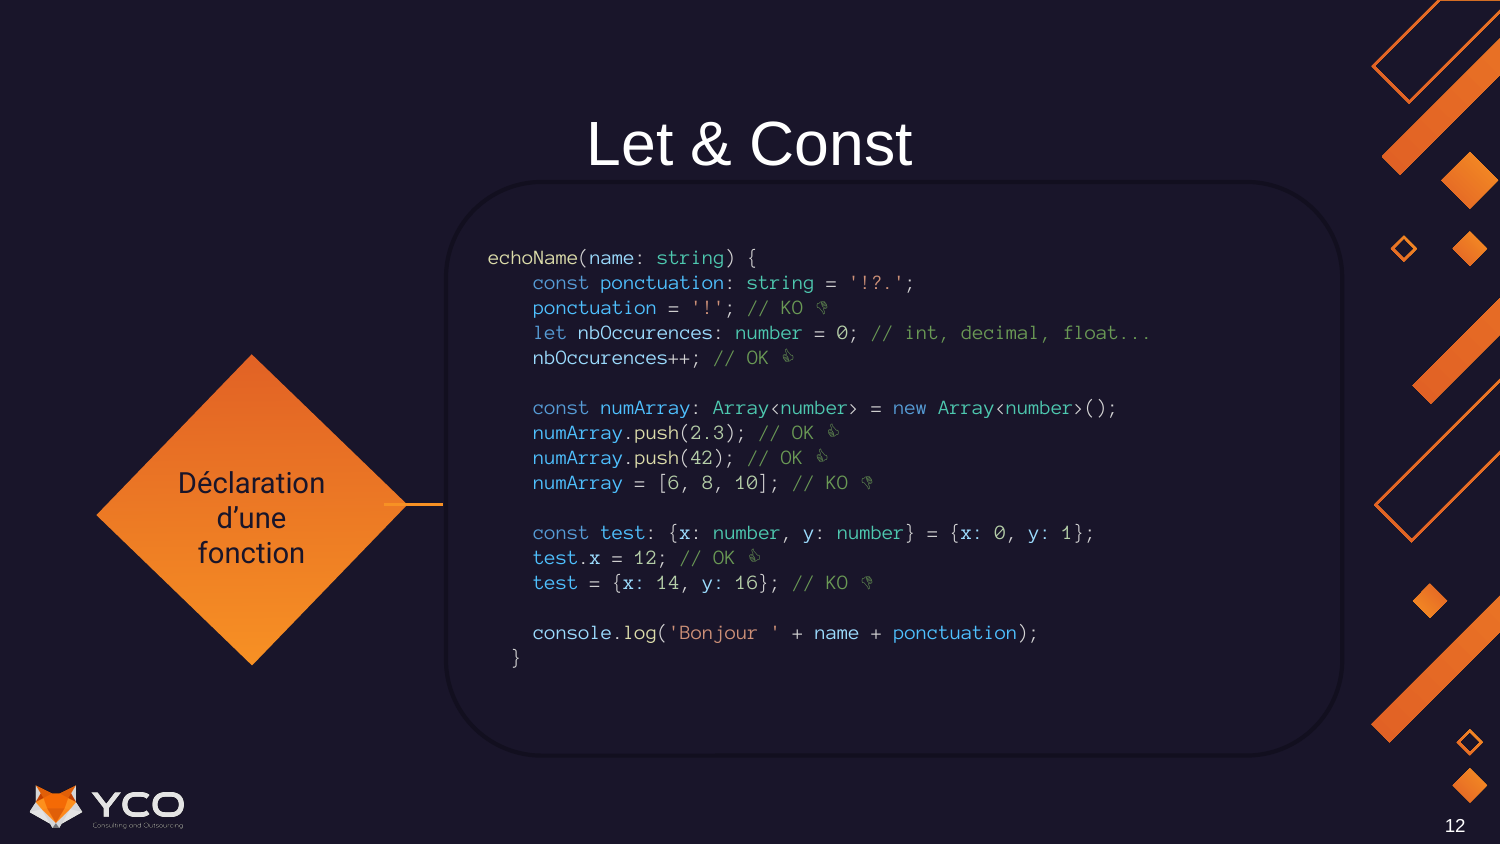

# Let & Const
echoName(name: string) {
    const ponctuation: string = '!?.';
    ponctuation = '!'; // KO 👎
    let nbOccurences: number = 0; // int, decimal, float...
    nbOccurences++; // OK 👍
    const numArray: Array<number> = new Array<number>();
    numArray.push(2.3); // OK 👍
    numArray.push(42); // OK 👍
    numArray = [6, 8, 10]; // KO 👎
    const test: {x: number, y: number} = {x: 0, y: 1};
    test.x = 12; // OK 👍
    test = {x: 14, y: 16}; // KO 👎
    console.log('Bonjour ' + name + ponctuation);
  }

Déclaration d’une fonction